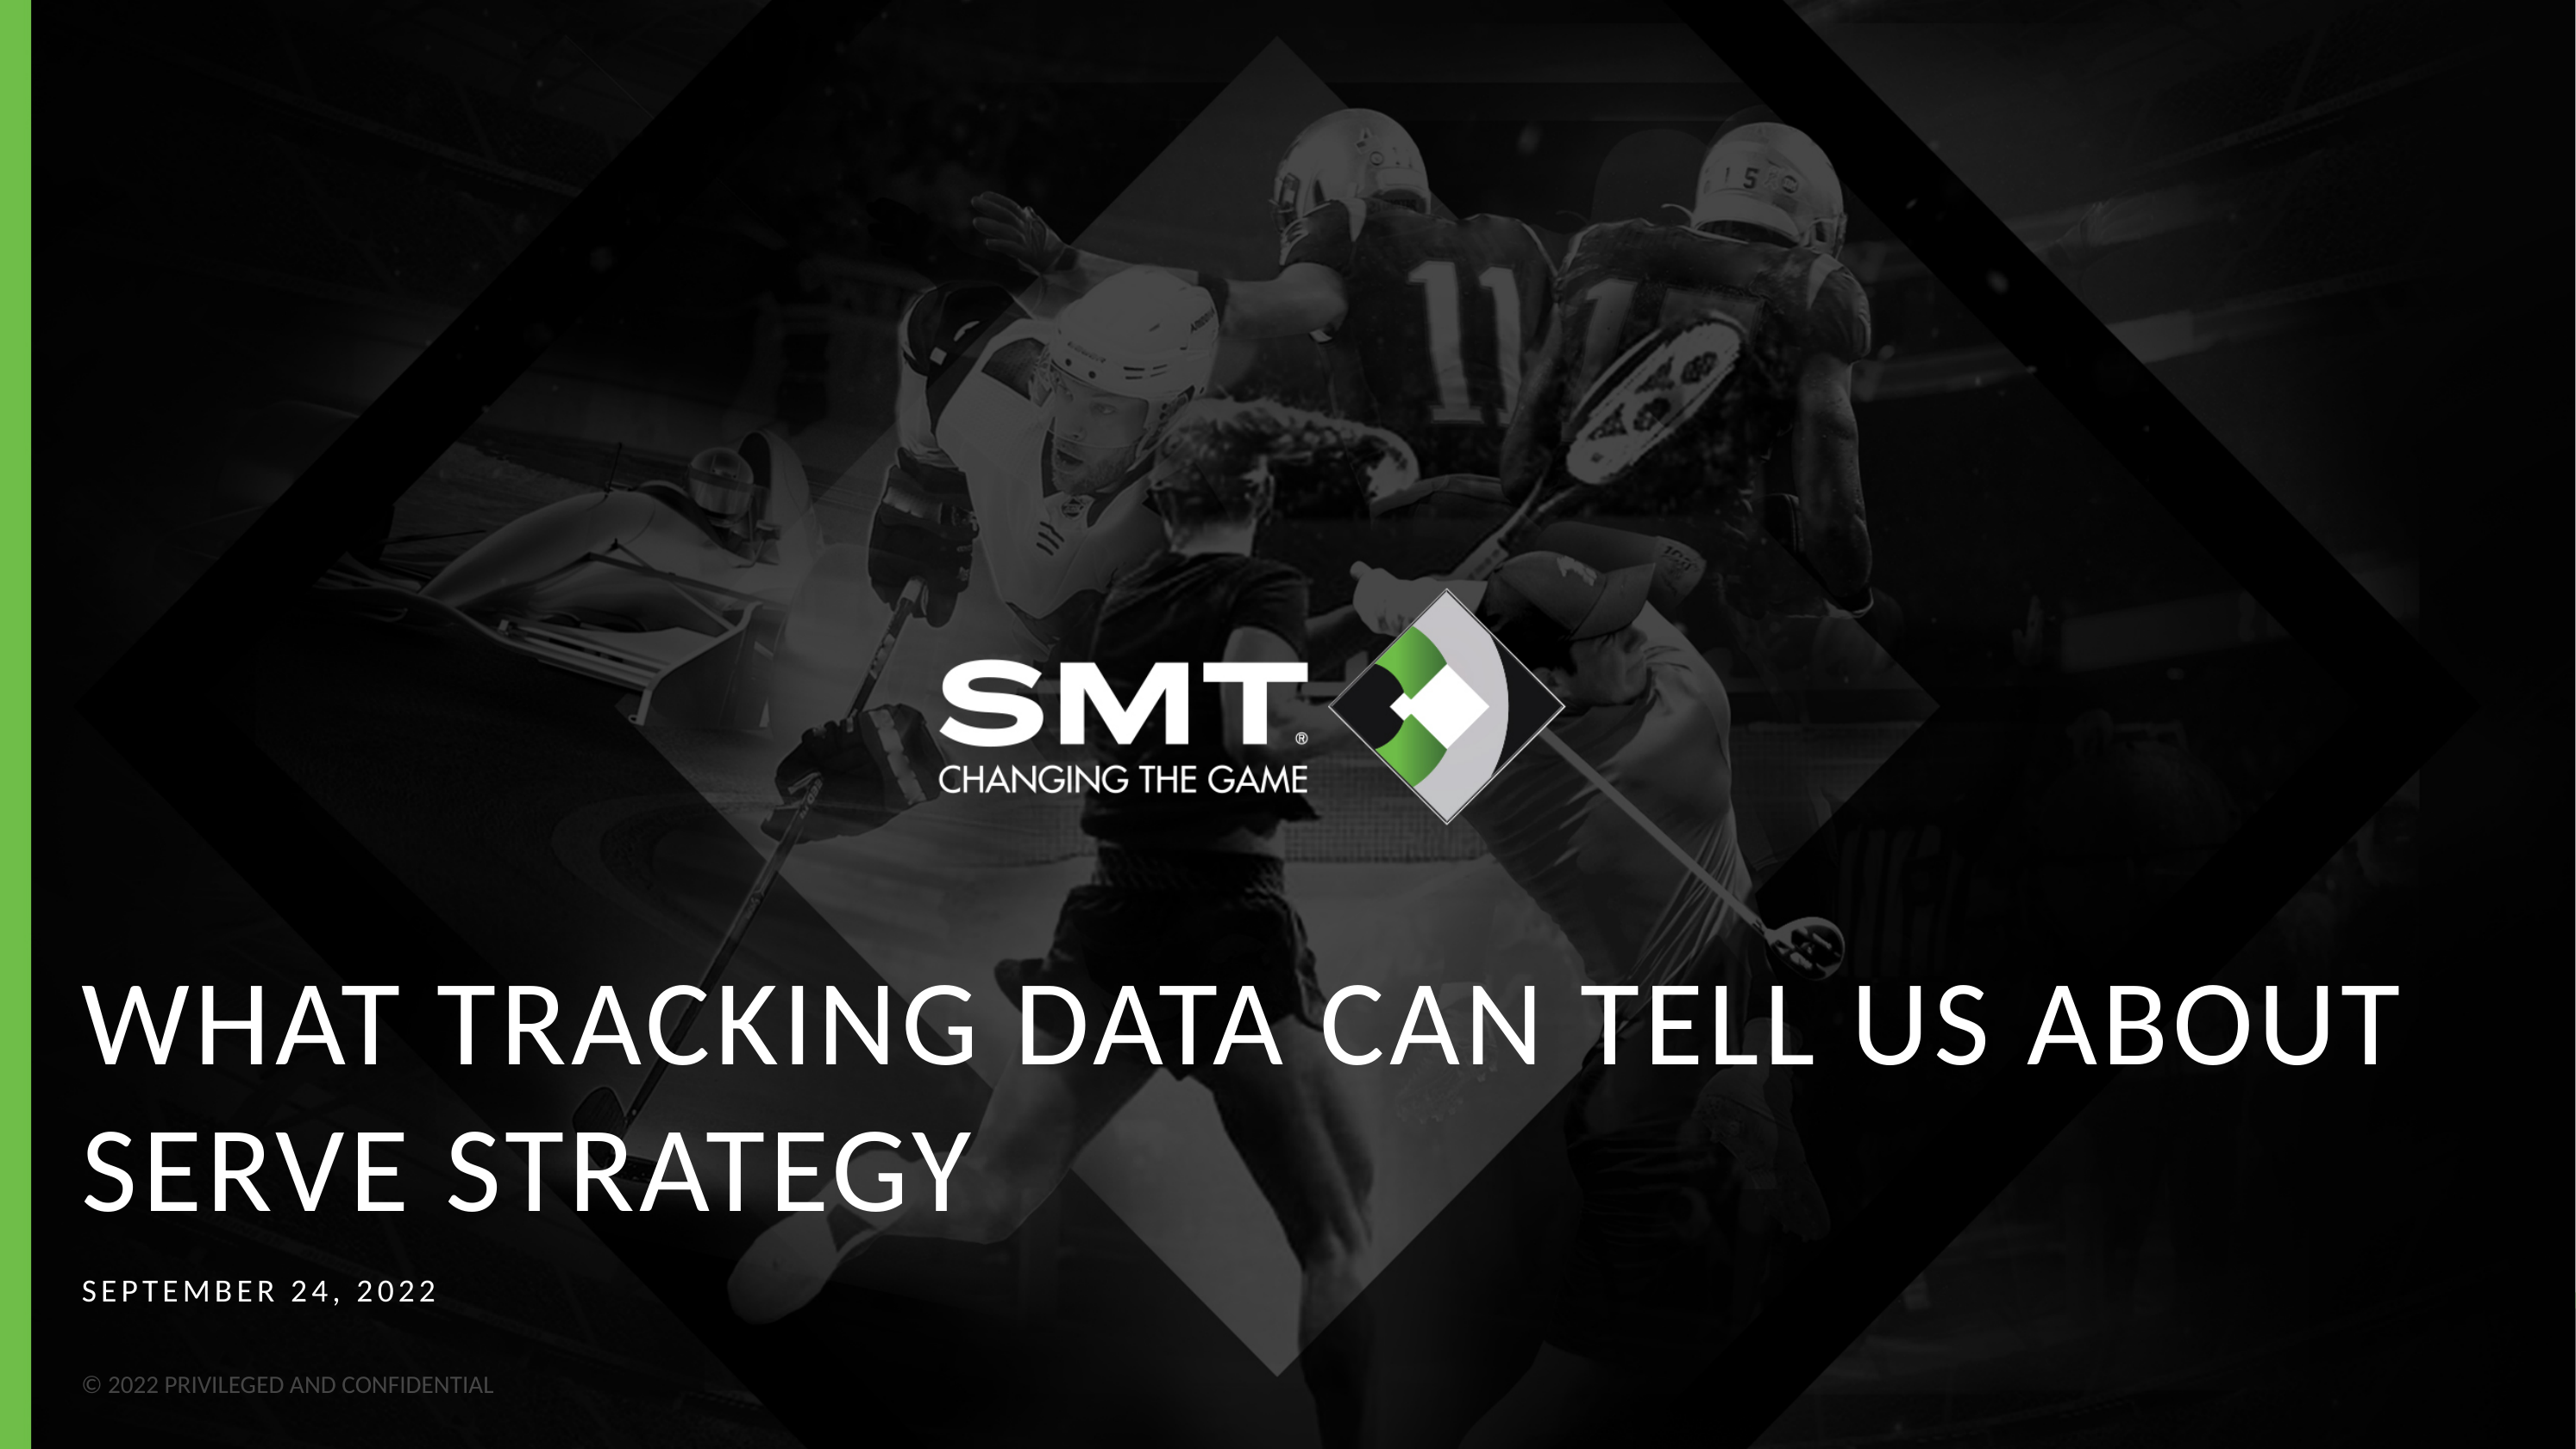

# What tracking data can tell us about serve strategy
September 24, 2022